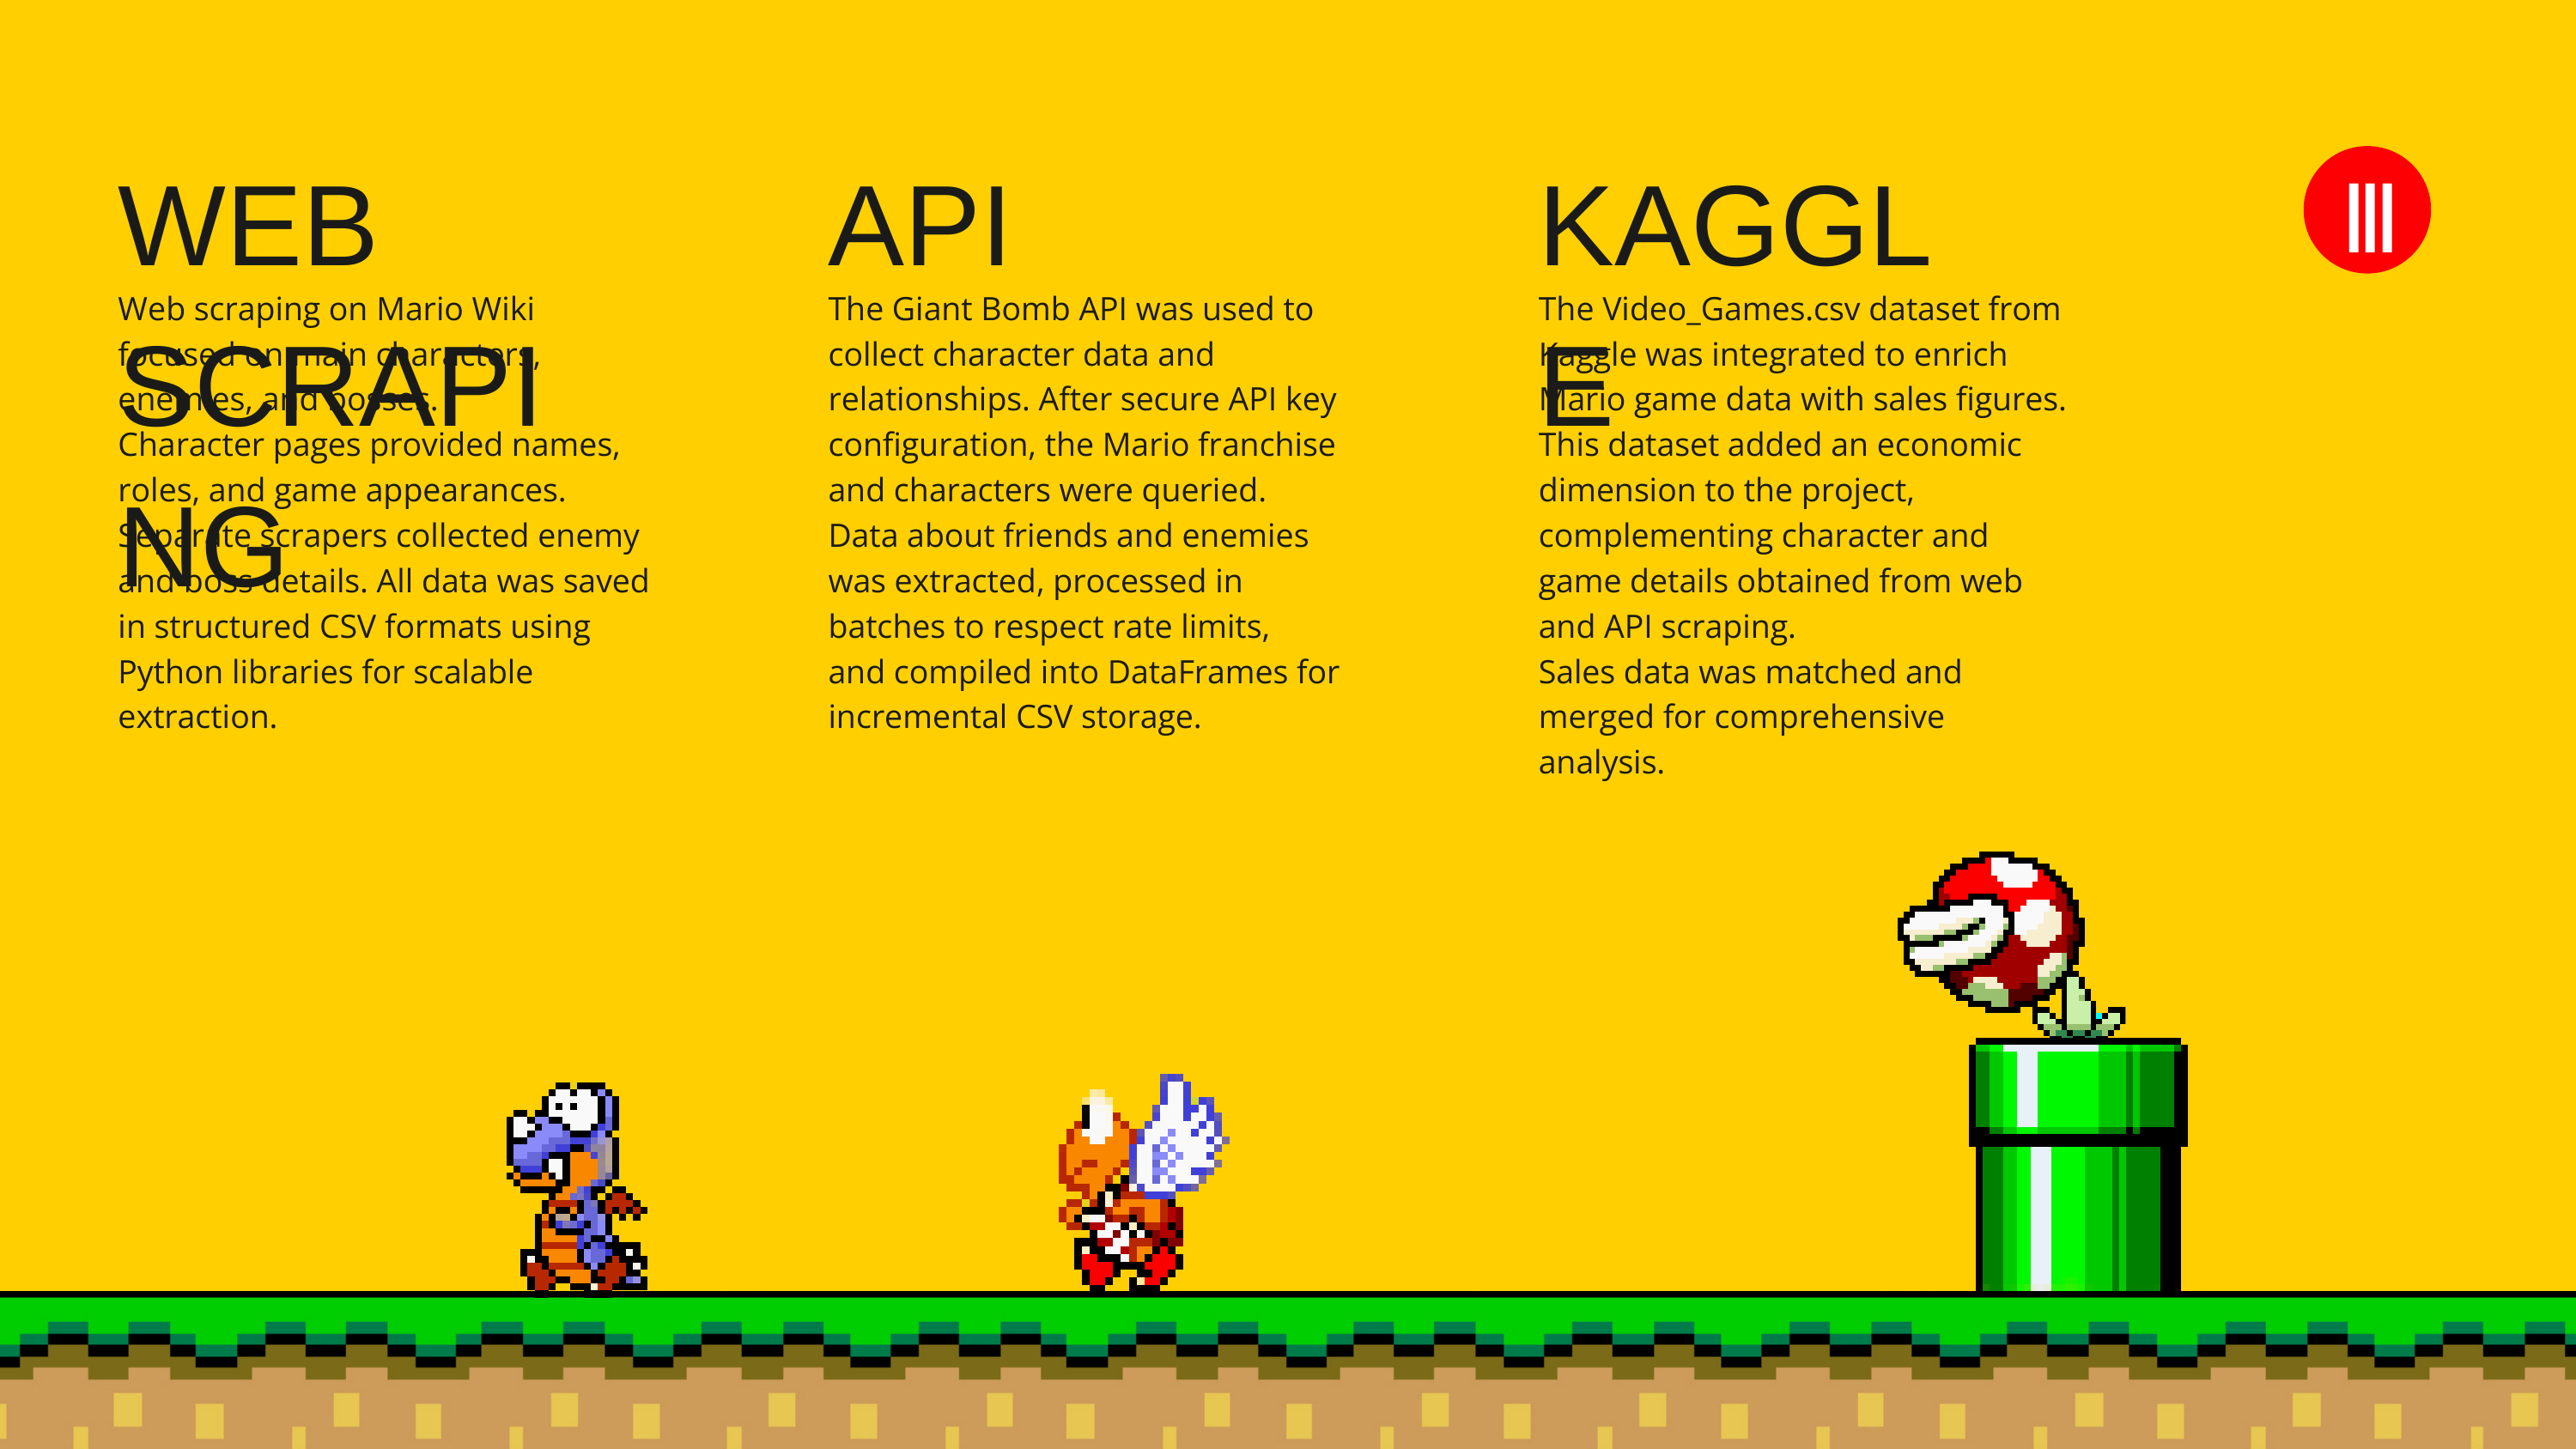

WEB SCRAPING
API
KAGGLE
III

Web scraping on Mario Wiki focused on main characters, enemies, and bosses.
Character pages provided names, roles, and game appearances. Separate scrapers collected enemy and boss details. All data was saved in structured CSV formats using Python libraries for scalable extraction.

The Giant Bomb API was used to collect character data and relationships. After secure API key configuration, the Mario franchise and characters were queried.
Data about friends and enemies was extracted, processed in batches to respect rate limits,
and compiled into DataFrames for incremental CSV storage.

The Video_Games.csv dataset from Kaggle was integrated to enrich Mario game data with sales figures. This dataset added an economic dimension to the project, complementing character and game details obtained from web and API scraping.
Sales data was matched and merged for comprehensive analysis.